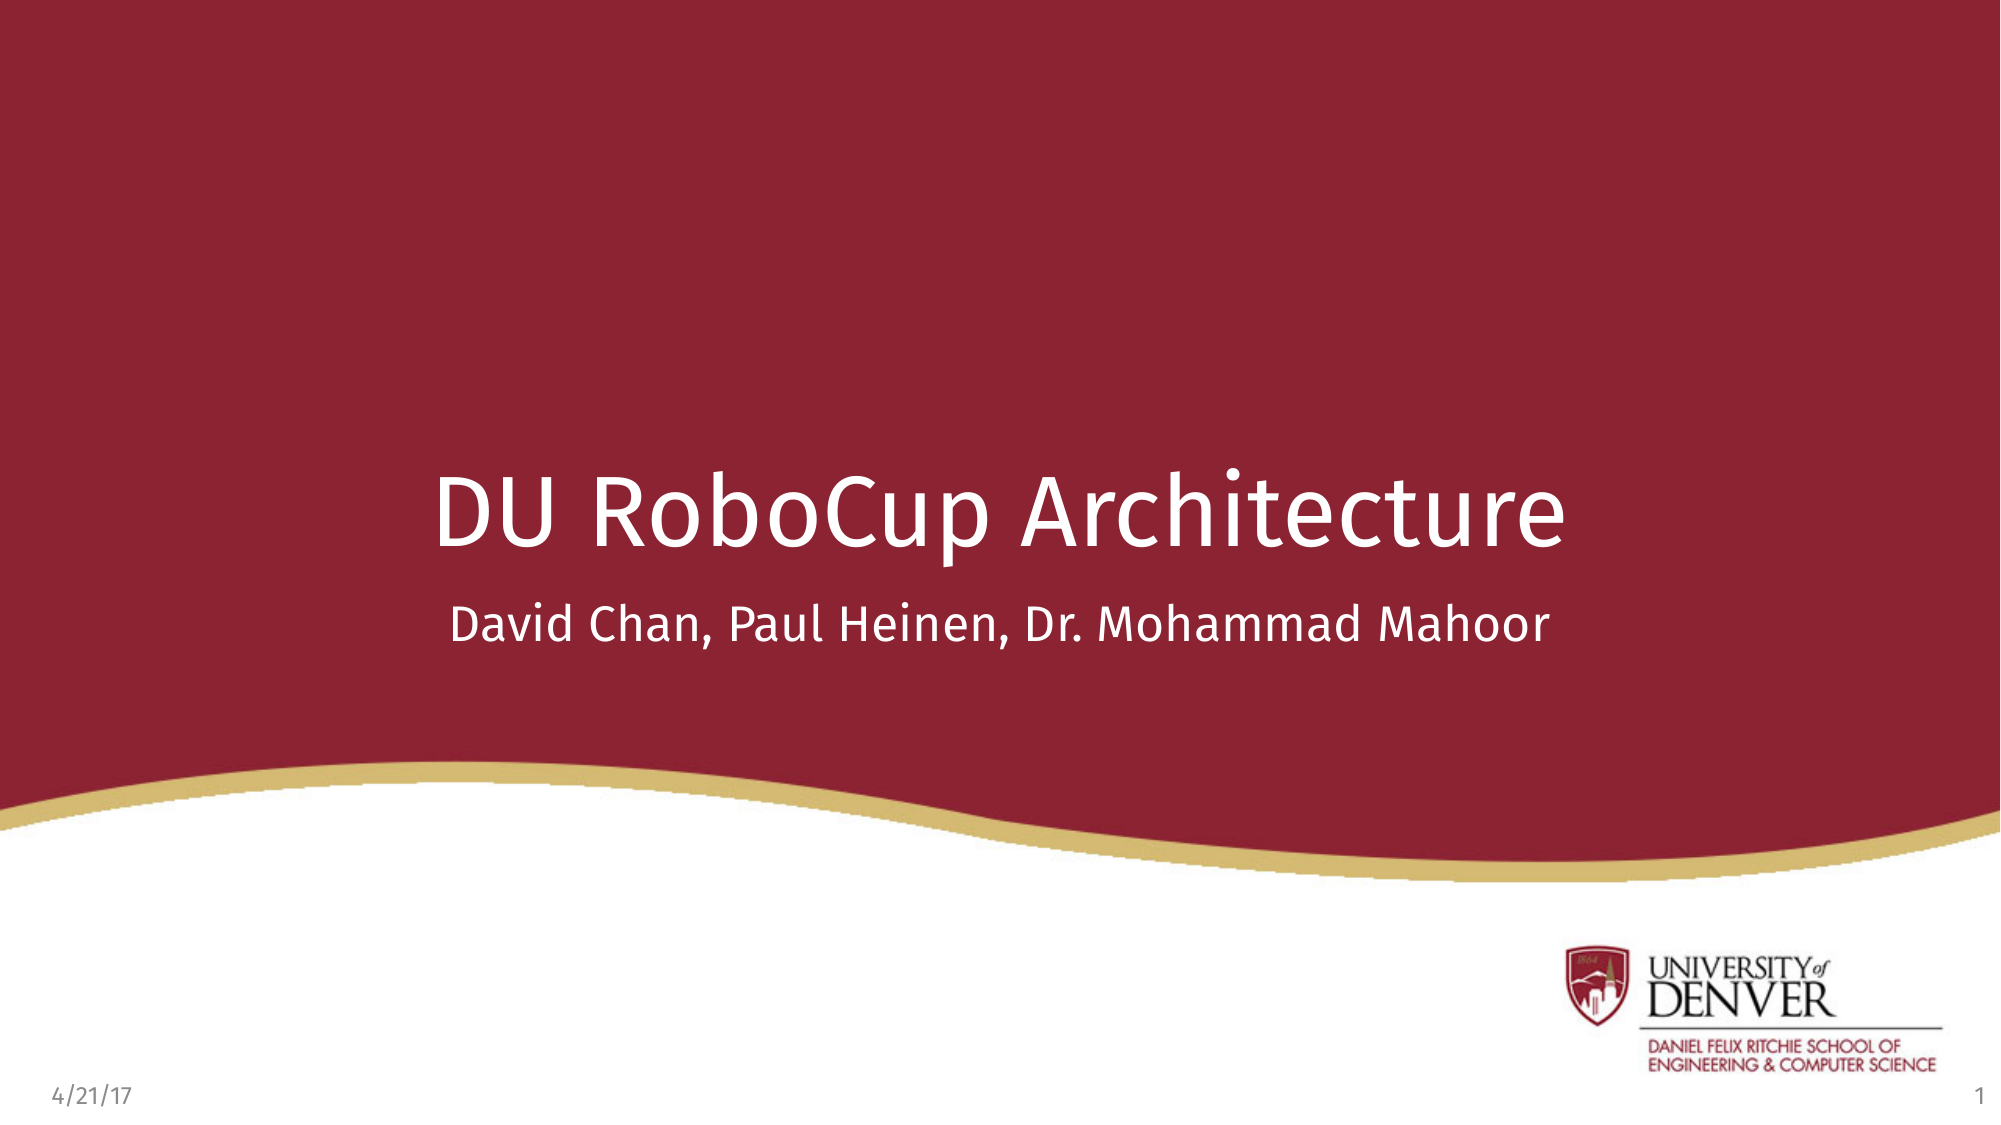

# DU RoboCup Architecture
David Chan, Paul Heinen, Dr. Mohammad Mahoor
1
4/21/17